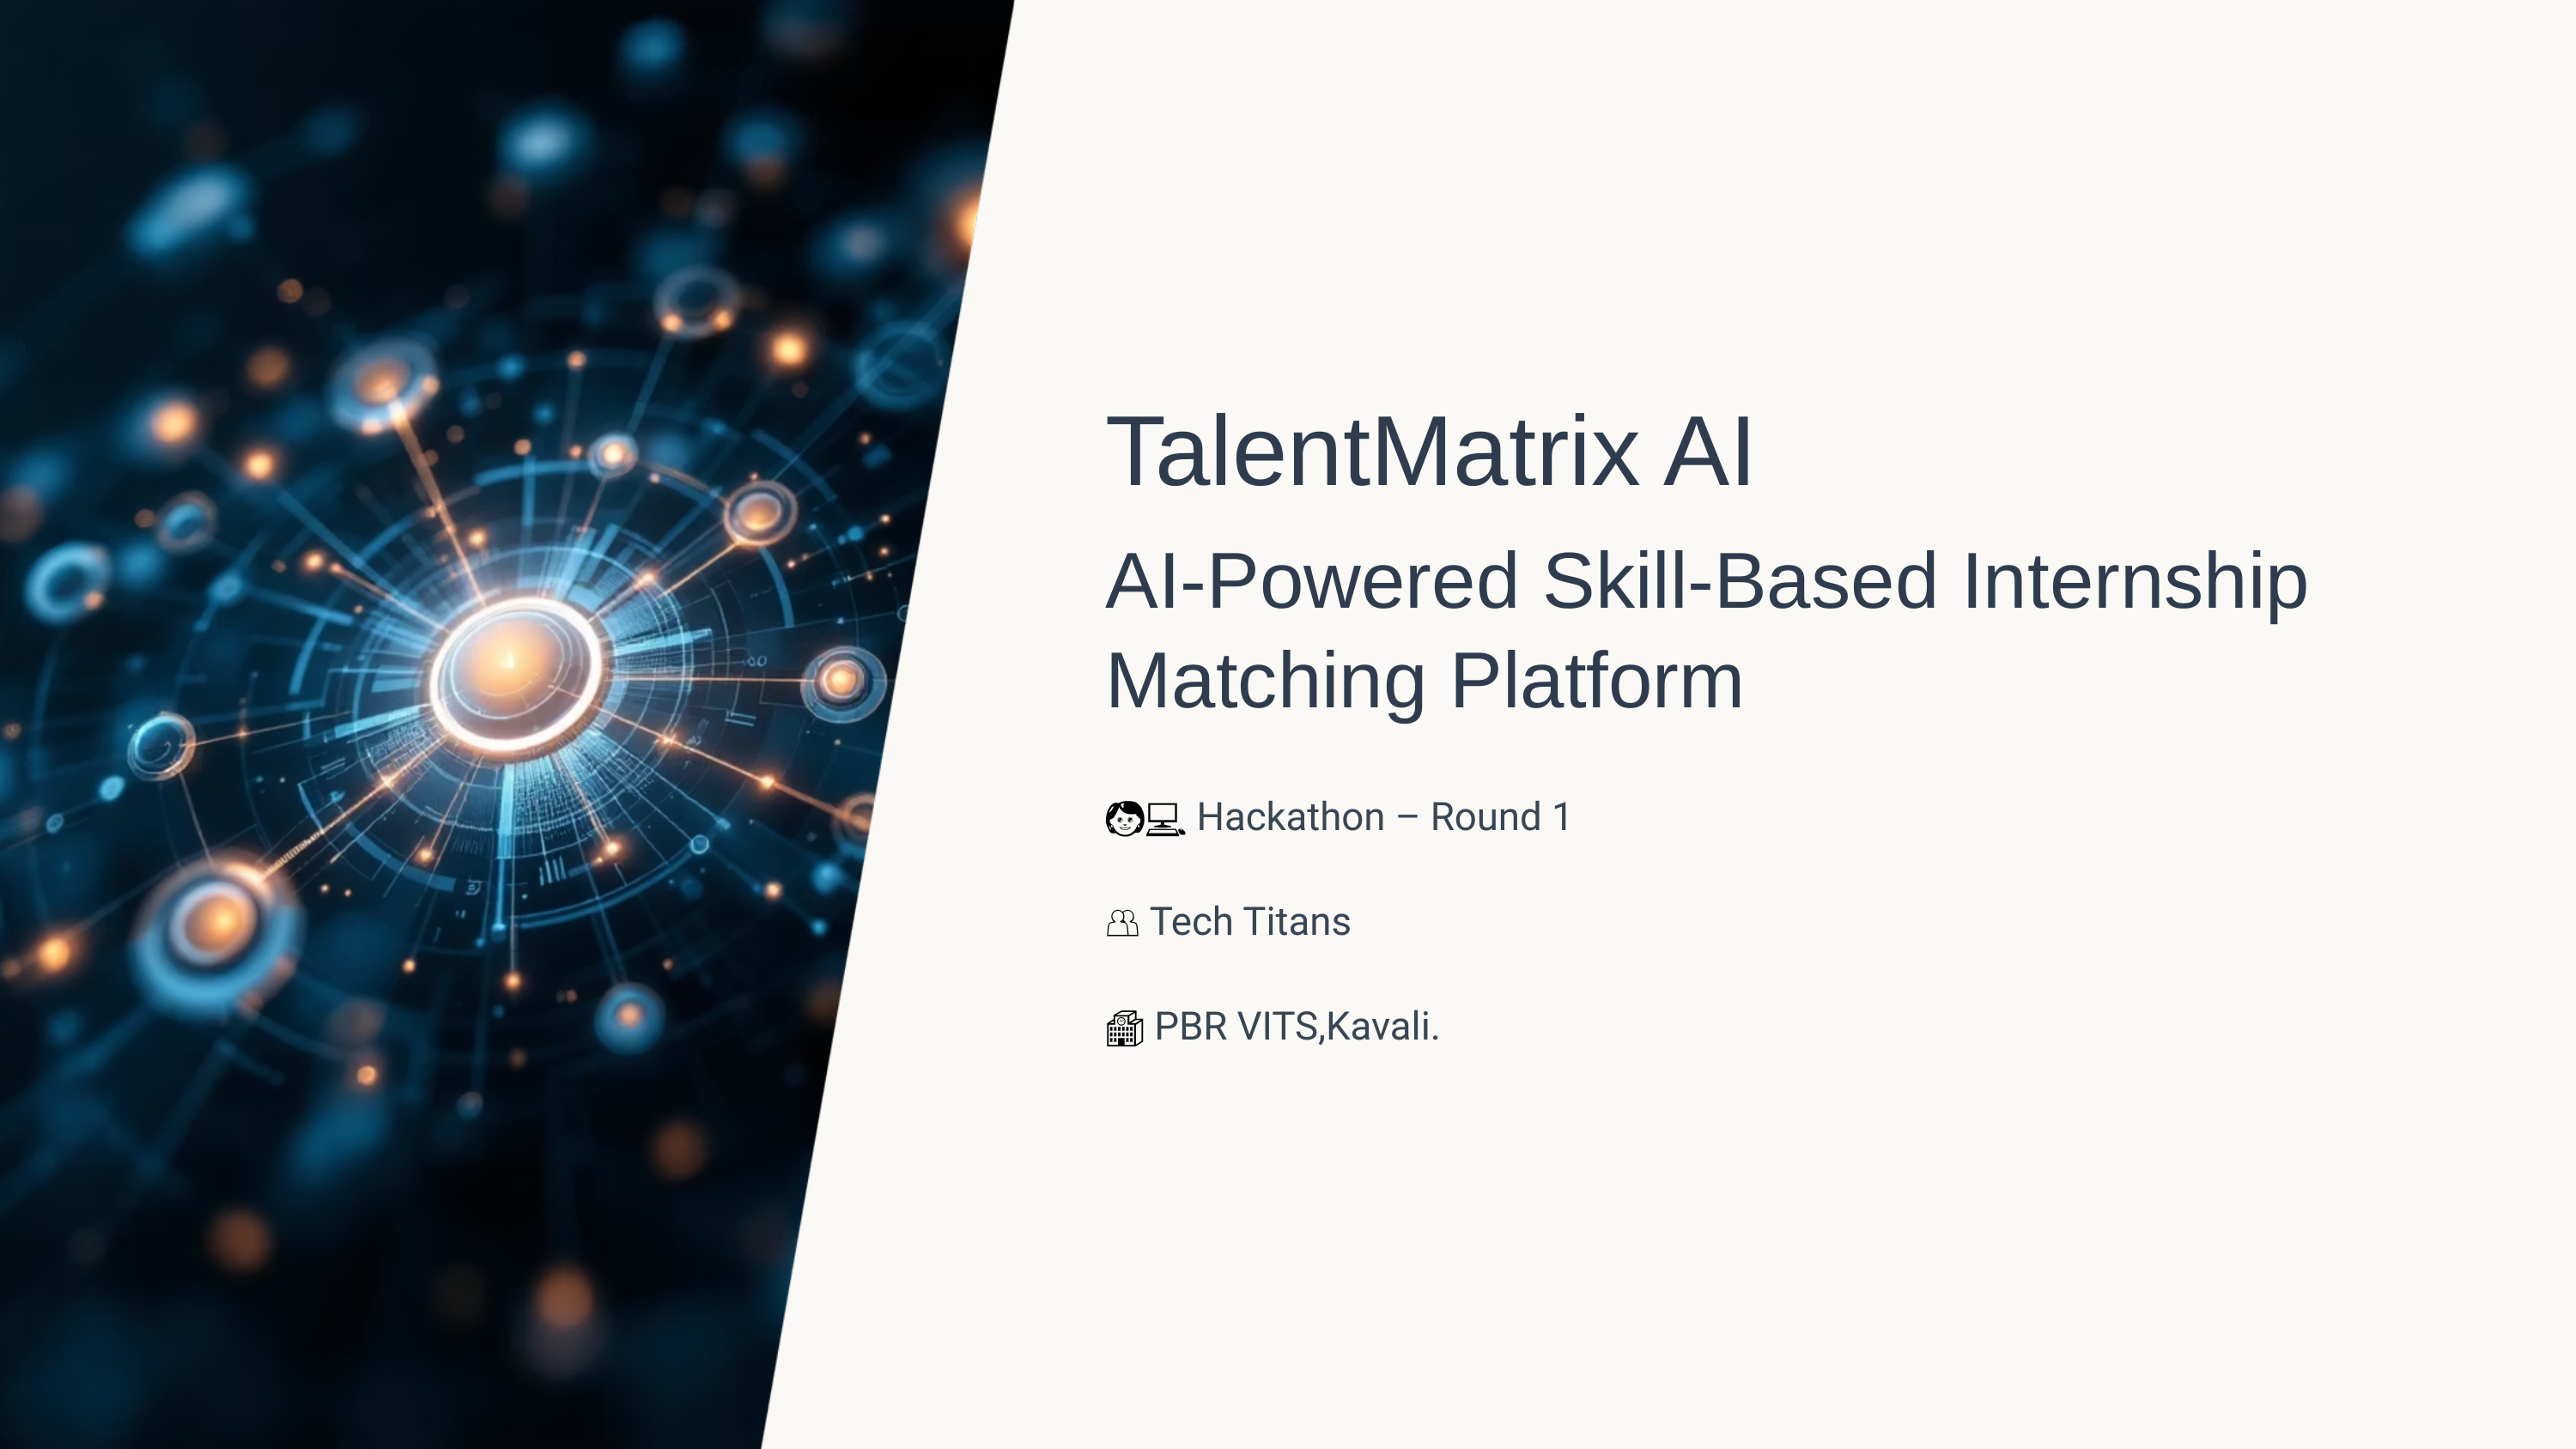

TalentMatrix AI
AI-Powered Skill-Based Internship Matching Platform
👩‍💻 Hackathon – Round 1
👥 Tech Titans
🏫 PBR VITS,Kavali.